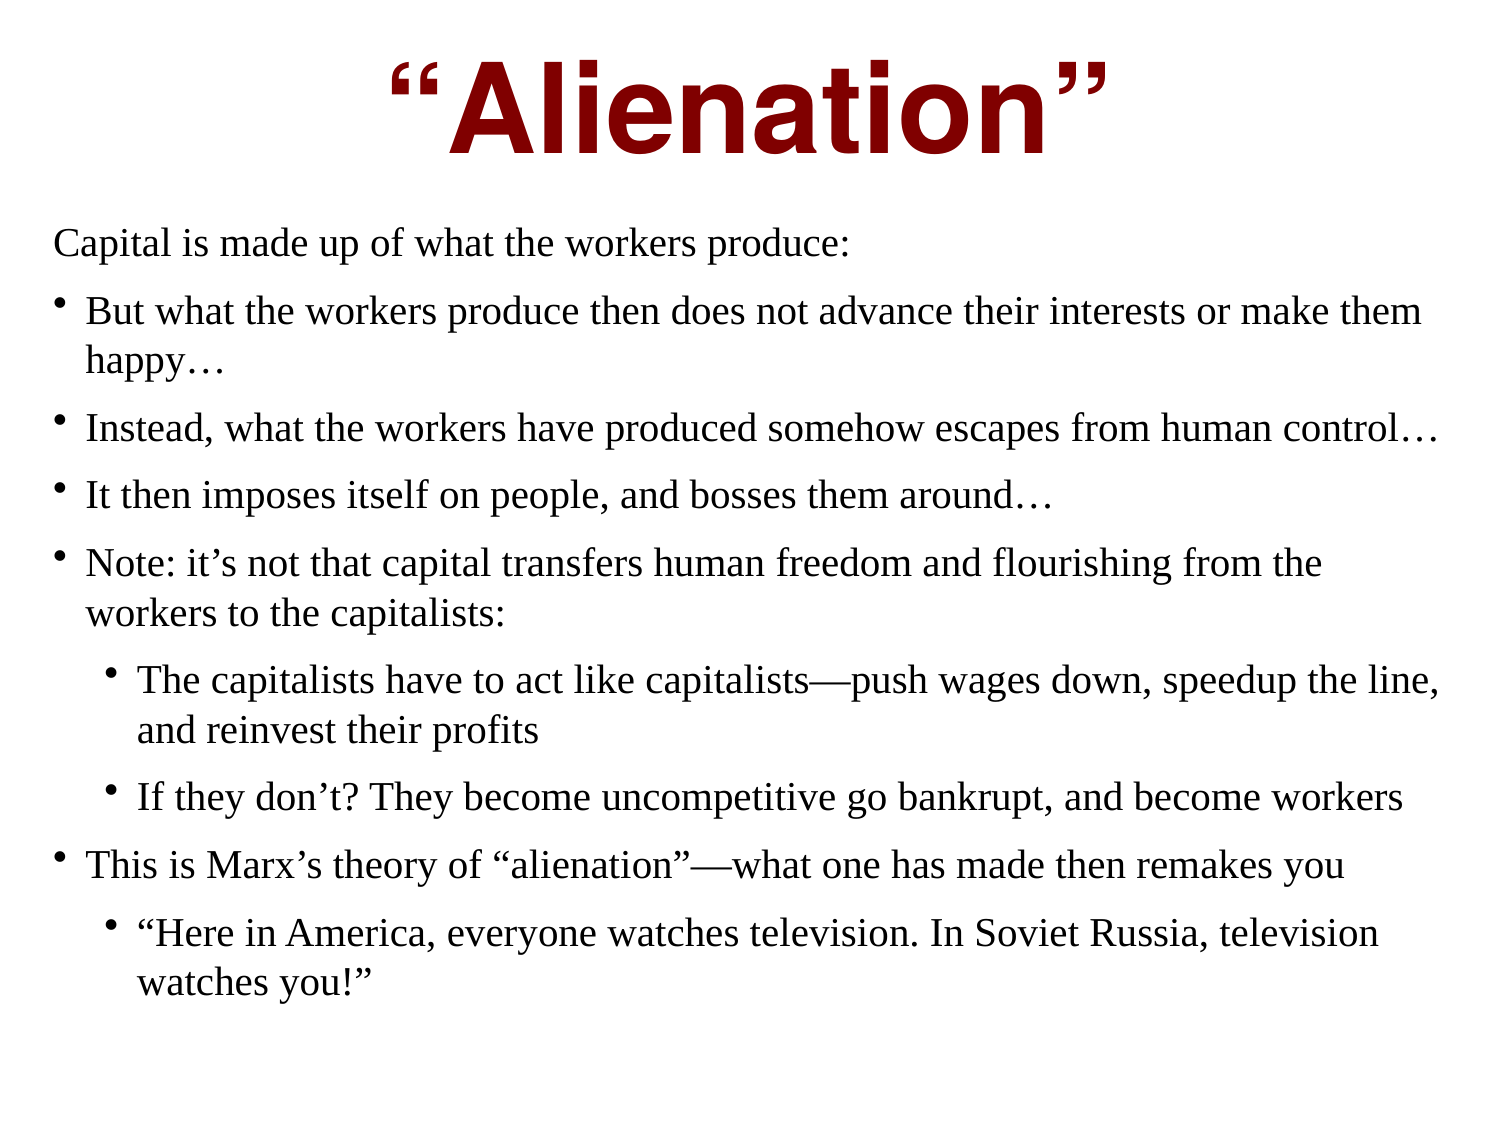

“Alienation”
Capital is made up of what the workers produce:
But what the workers produce then does not advance their interests or make them happy…
Instead, what the workers have produced somehow escapes from human control…
It then imposes itself on people, and bosses them around…
Note: it’s not that capital transfers human freedom and flourishing from the workers to the capitalists:
The capitalists have to act like capitalists—push wages down, speedup the line, and reinvest their profits
If they don’t? They become uncompetitive go bankrupt, and become workers
This is Marx’s theory of “alienation”—what one has made then remakes you
“Here in America, everyone watches television. In Soviet Russia, television watches you!”